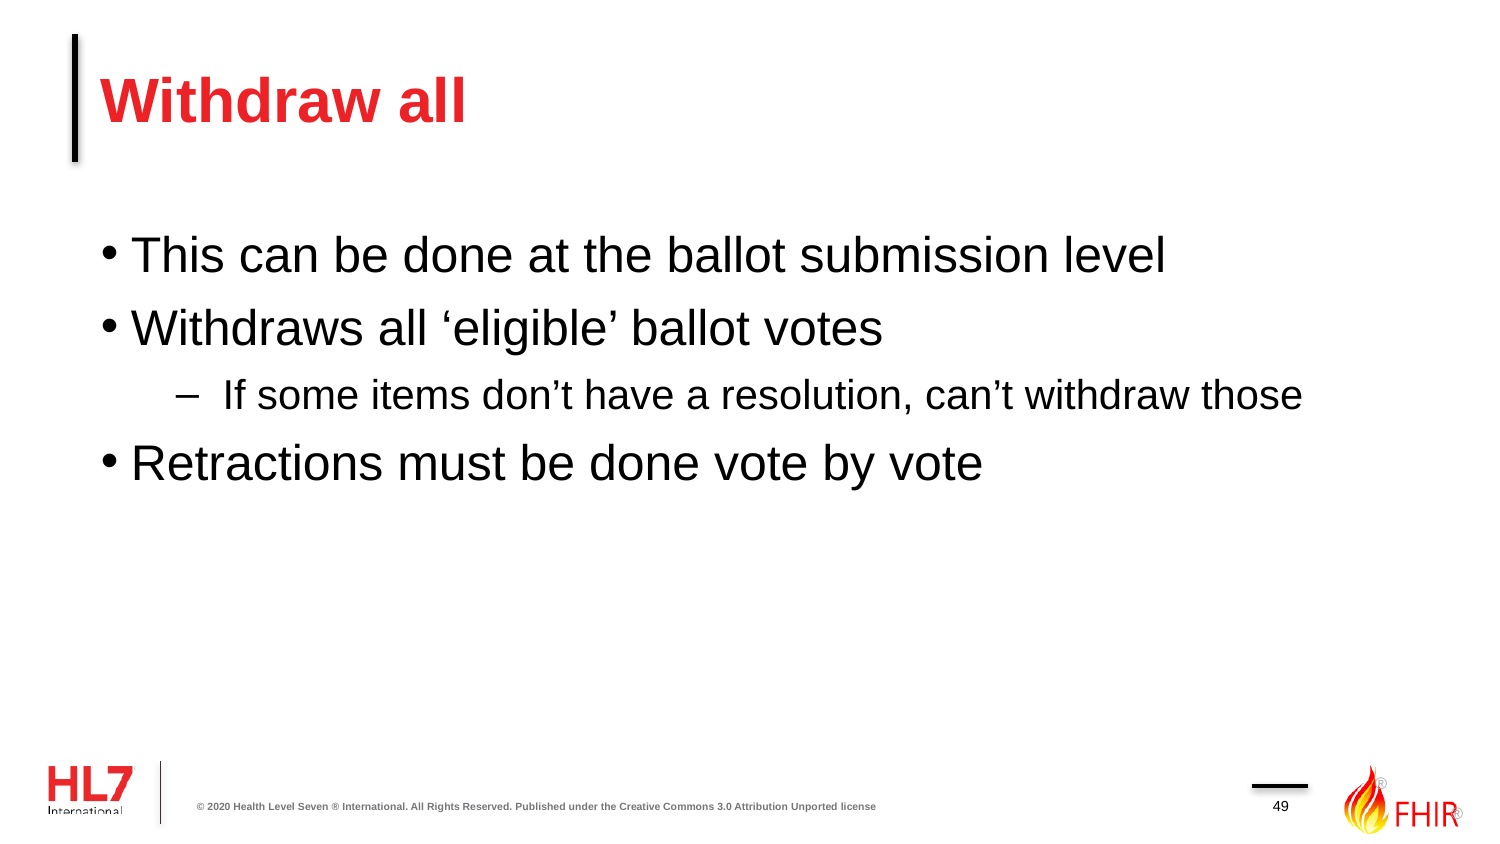

# Withdraw all
This can be done at the ballot submission level
Withdraws all ‘eligible’ ballot votes
If some items don’t have a resolution, can’t withdraw those
Retractions must be done vote by vote
49
© 2020 Health Level Seven ® International. All Rights Reserved. Published under the Creative Commons 3.0 Attribution Unported license